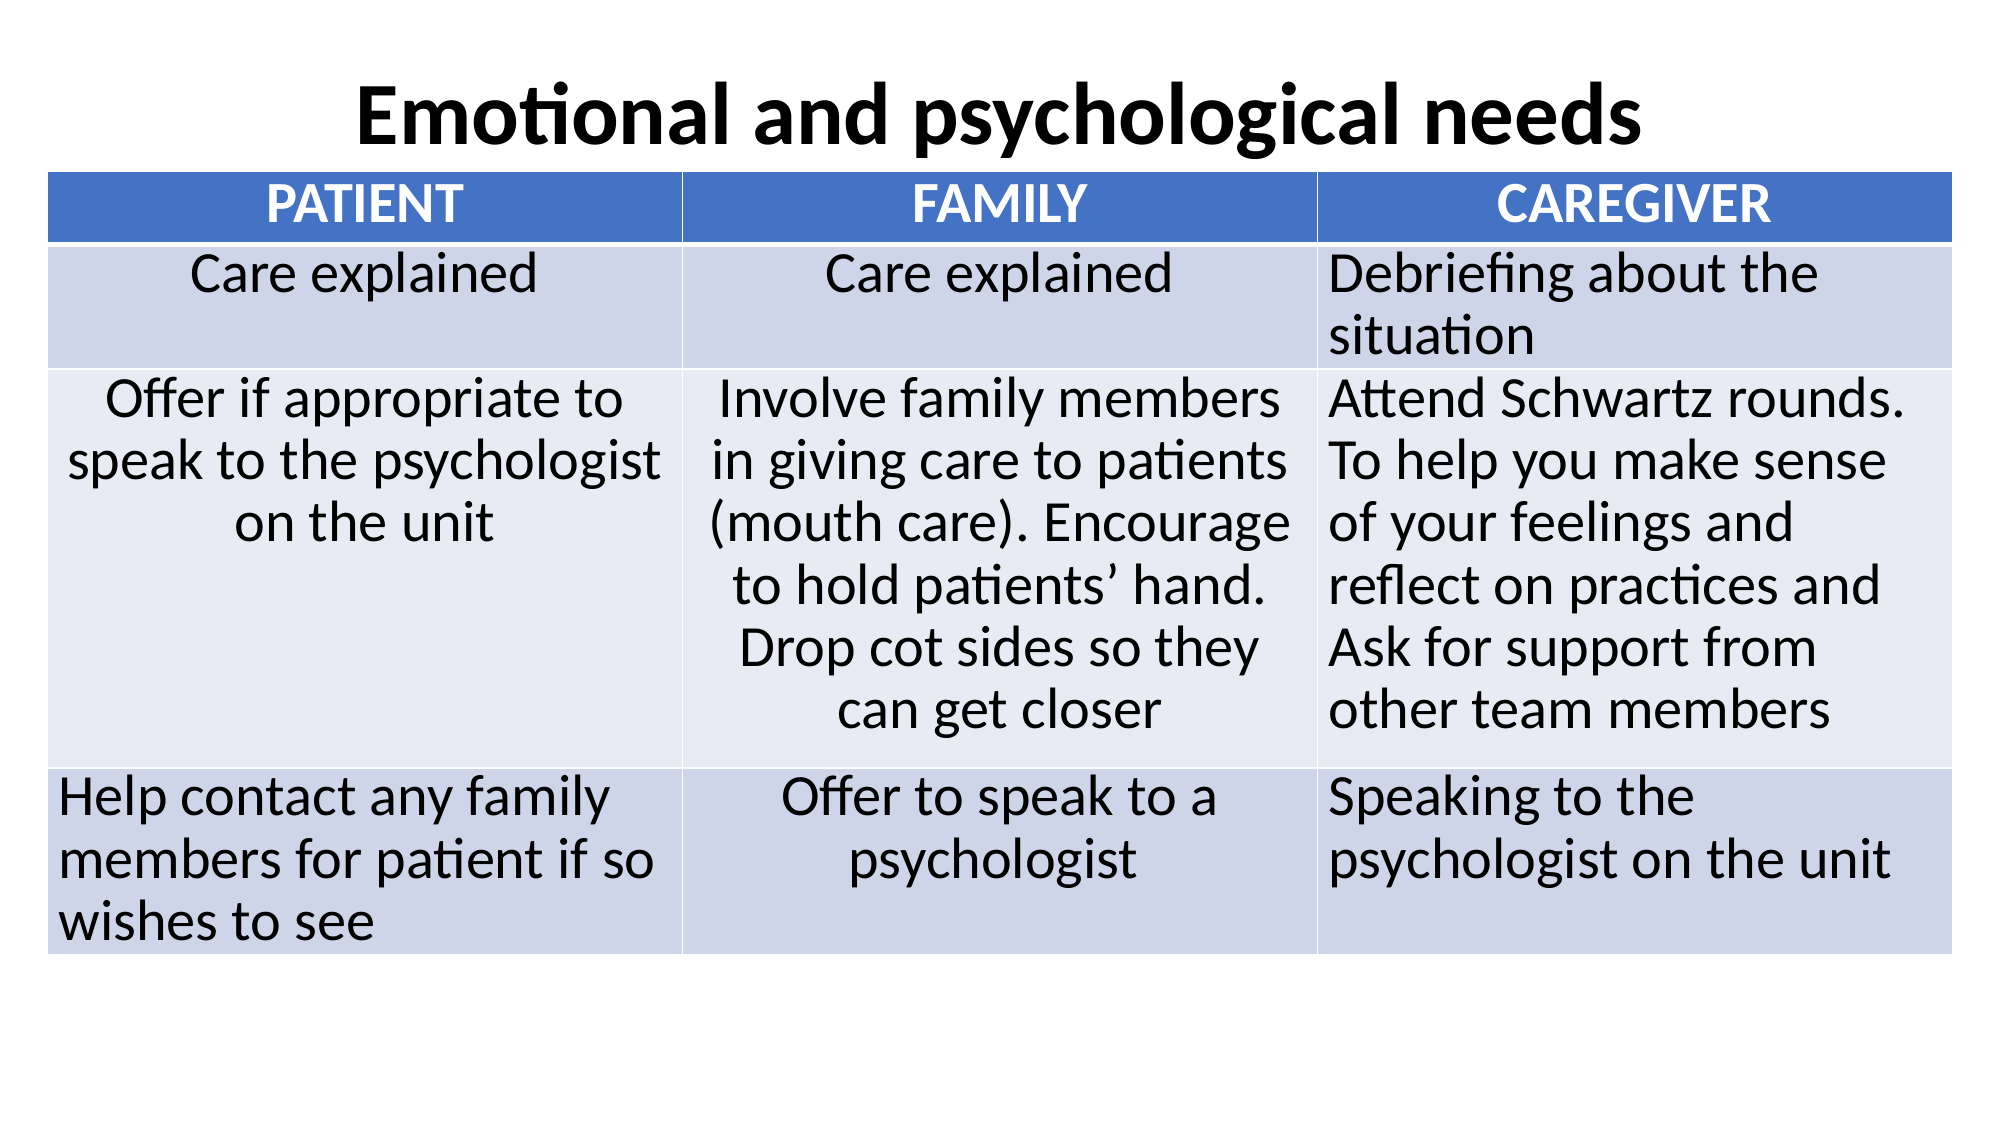

# Emotional and psychological needs
| PATIENT | FAMILY | CAREGIVER |
| --- | --- | --- |
| Care explained | Care explained | Debriefing about the situation |
| Offer if appropriate to speak to the psychologist on the unit | Involve family members in giving care to patients (mouth care). Encourage to hold patients’ hand. Drop cot sides so they can get closer | Attend Schwartz rounds. To help you make sense of your feelings and reflect on practices and Ask for support from other team members |
| Help contact any family members for patient if so wishes to see | Offer to speak to a psychologist | Speaking to the psychologist on the unit |